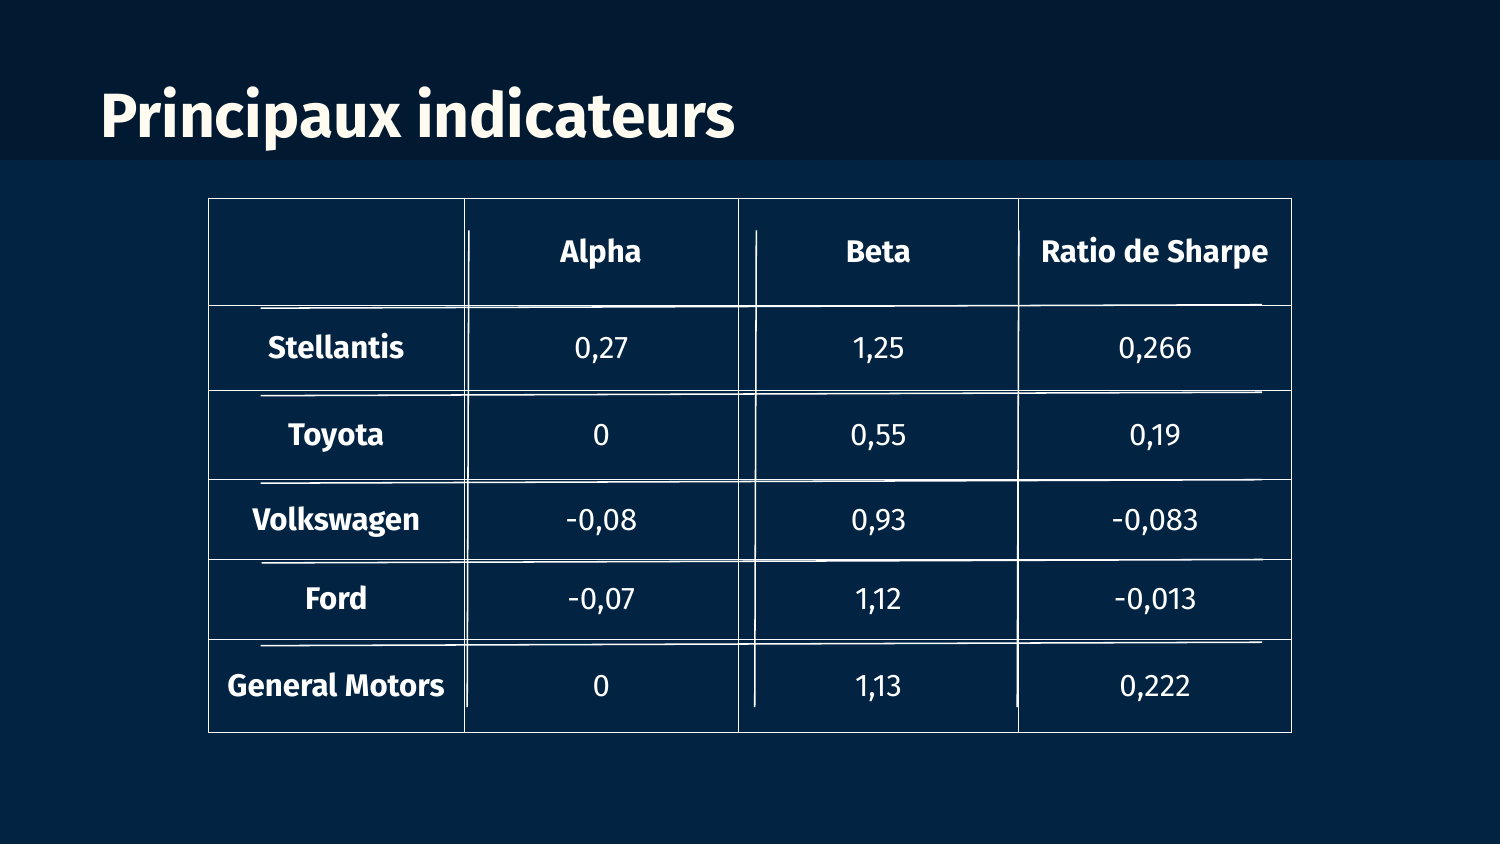

# Principaux indicateurs
|  | Alpha | Beta | Ratio de Sharpe |
| --- | --- | --- | --- |
| Stellantis | 0,27 | 1,25 | 0,266 |
| Toyota | 0 | 0,55 | 0,19 |
| Volkswagen | -0,08 | 0,93 | -0,083 |
| Ford | -0,07 | 1,12 | -0,013 |
| General Motors | 0 | 1,13 | 0,222 |